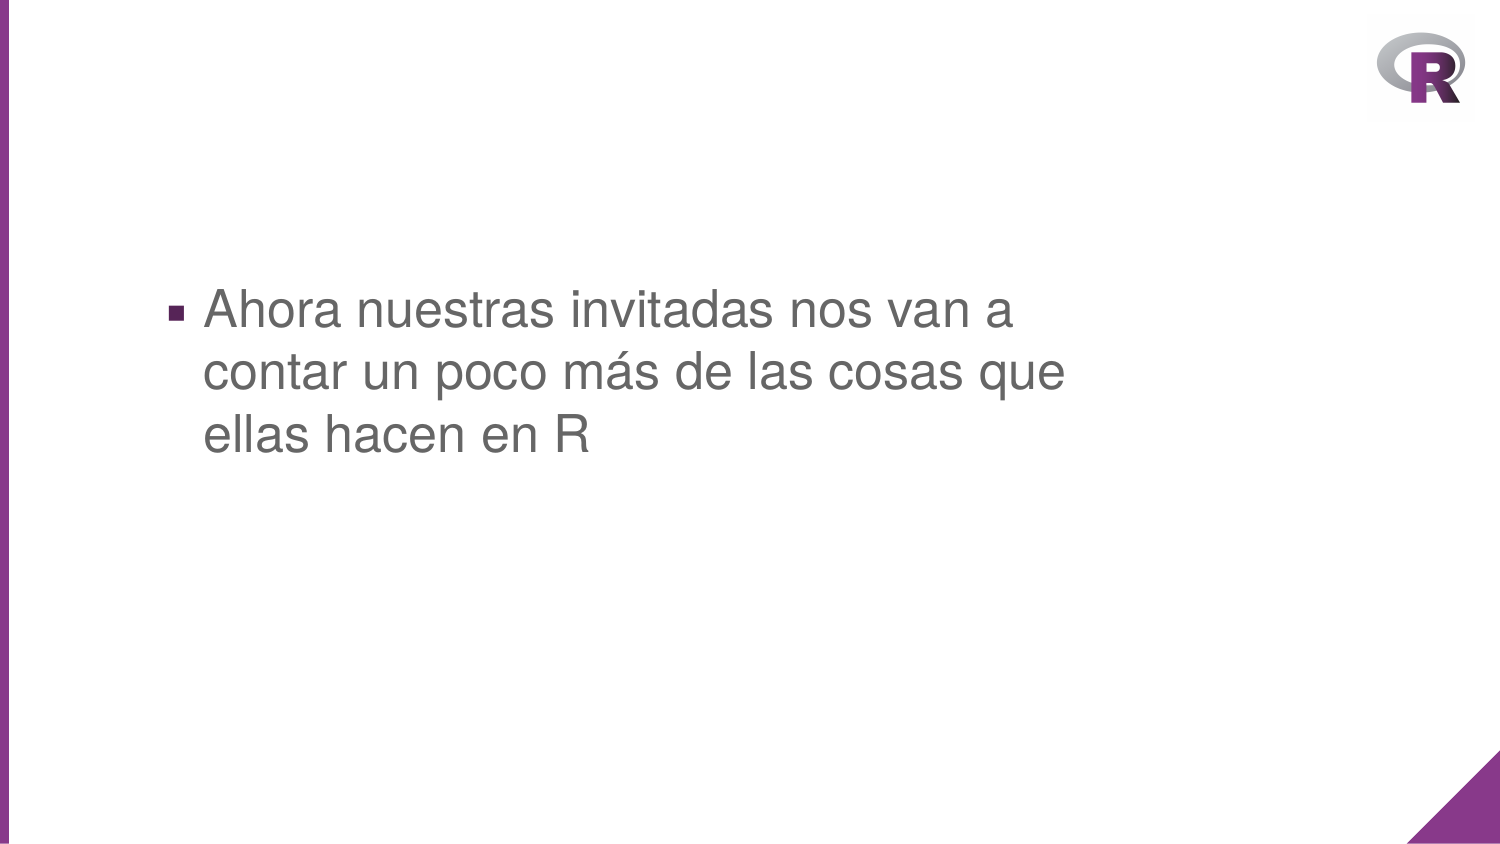

Ahora nuestras invitadas nos van a contar un poco más de las cosas que ellas hacen en R